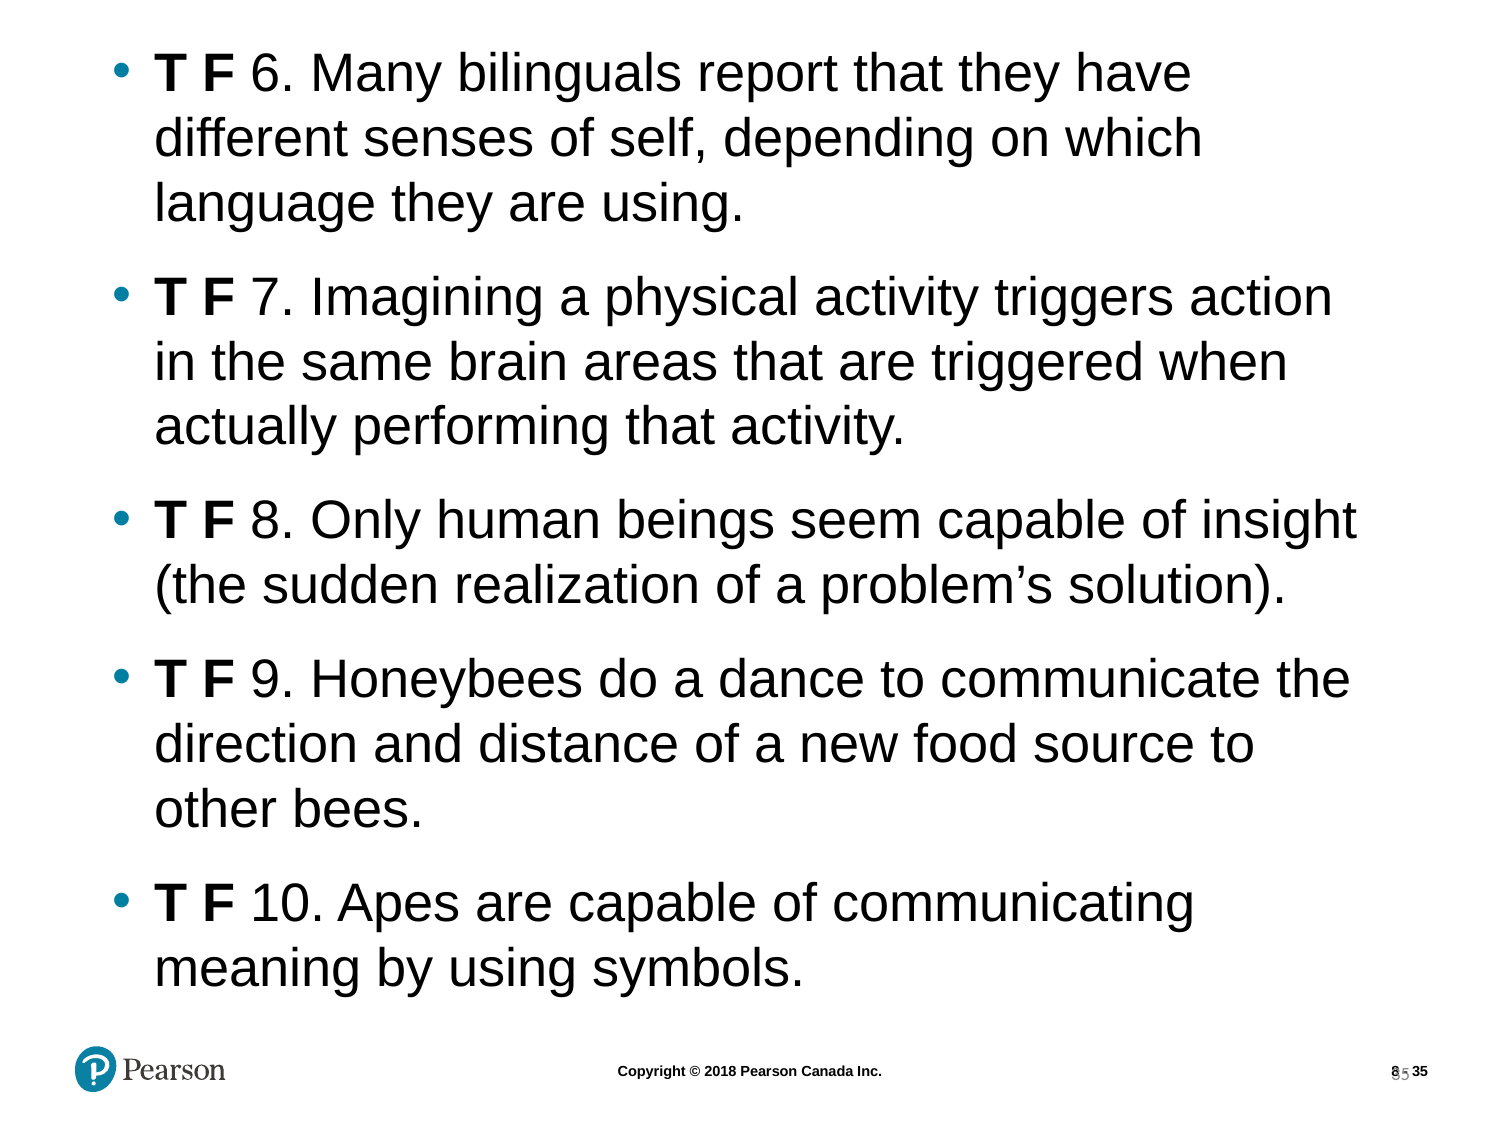

#
T F 6. Many bilinguals report that they have different senses of self, depending on which language they are using.
T F 7. Imagining a physical activity triggers action in the same brain areas that are triggered when actually performing that activity.
T F 8. Only human beings seem capable of insight (the sudden realization of a problem’s solution).
T F 9. Honeybees do a dance to communicate the direction and distance of a new food source to other bees.
T F 10. Apes are capable of communicating meaning by using symbols.
35